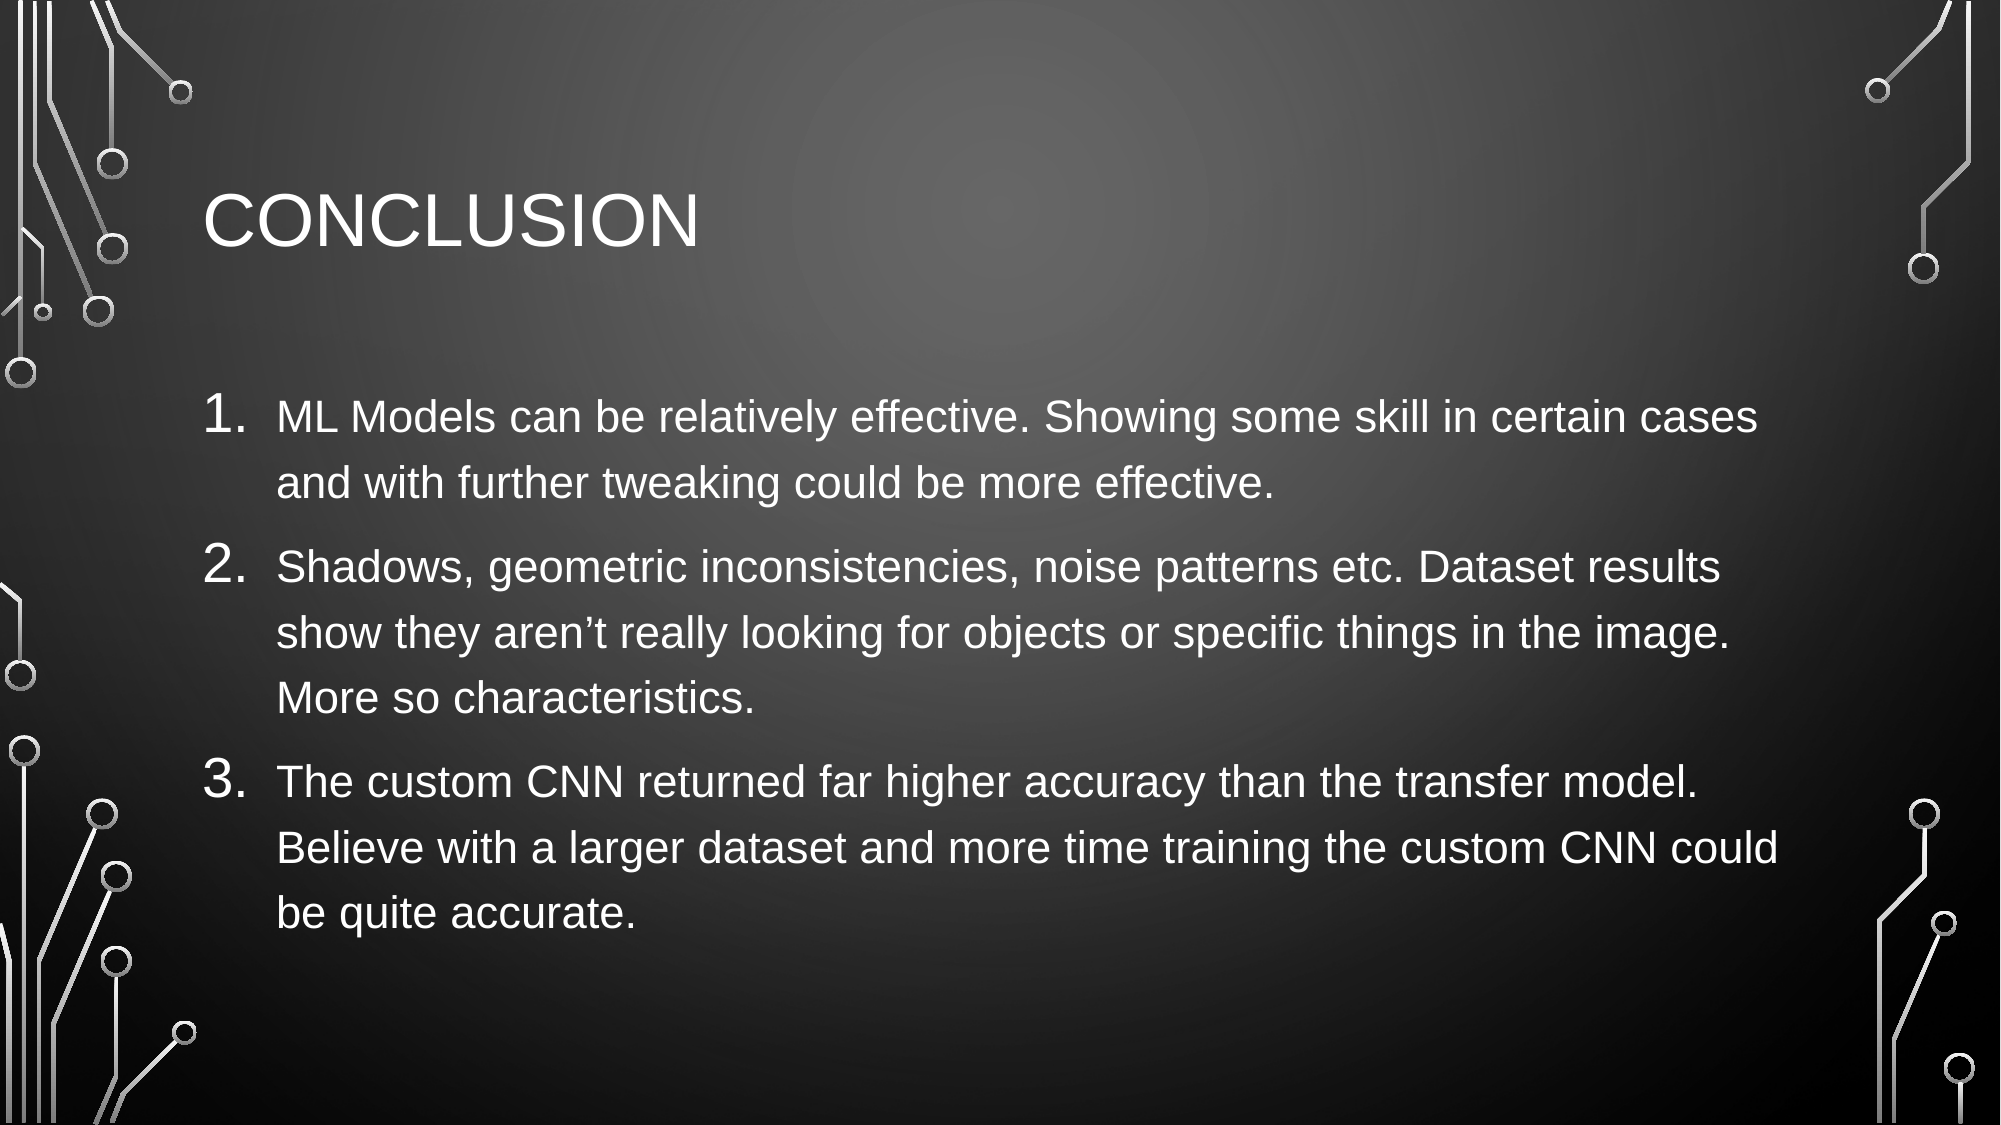

# Conclusion
ML Models can be relatively effective. Showing some skill in certain cases and with further tweaking could be more effective.
Shadows, geometric inconsistencies, noise patterns etc. Dataset results show they aren’t really looking for objects or specific things in the image. More so characteristics.
The custom CNN returned far higher accuracy than the transfer model. Believe with a larger dataset and more time training the custom CNN could be quite accurate.